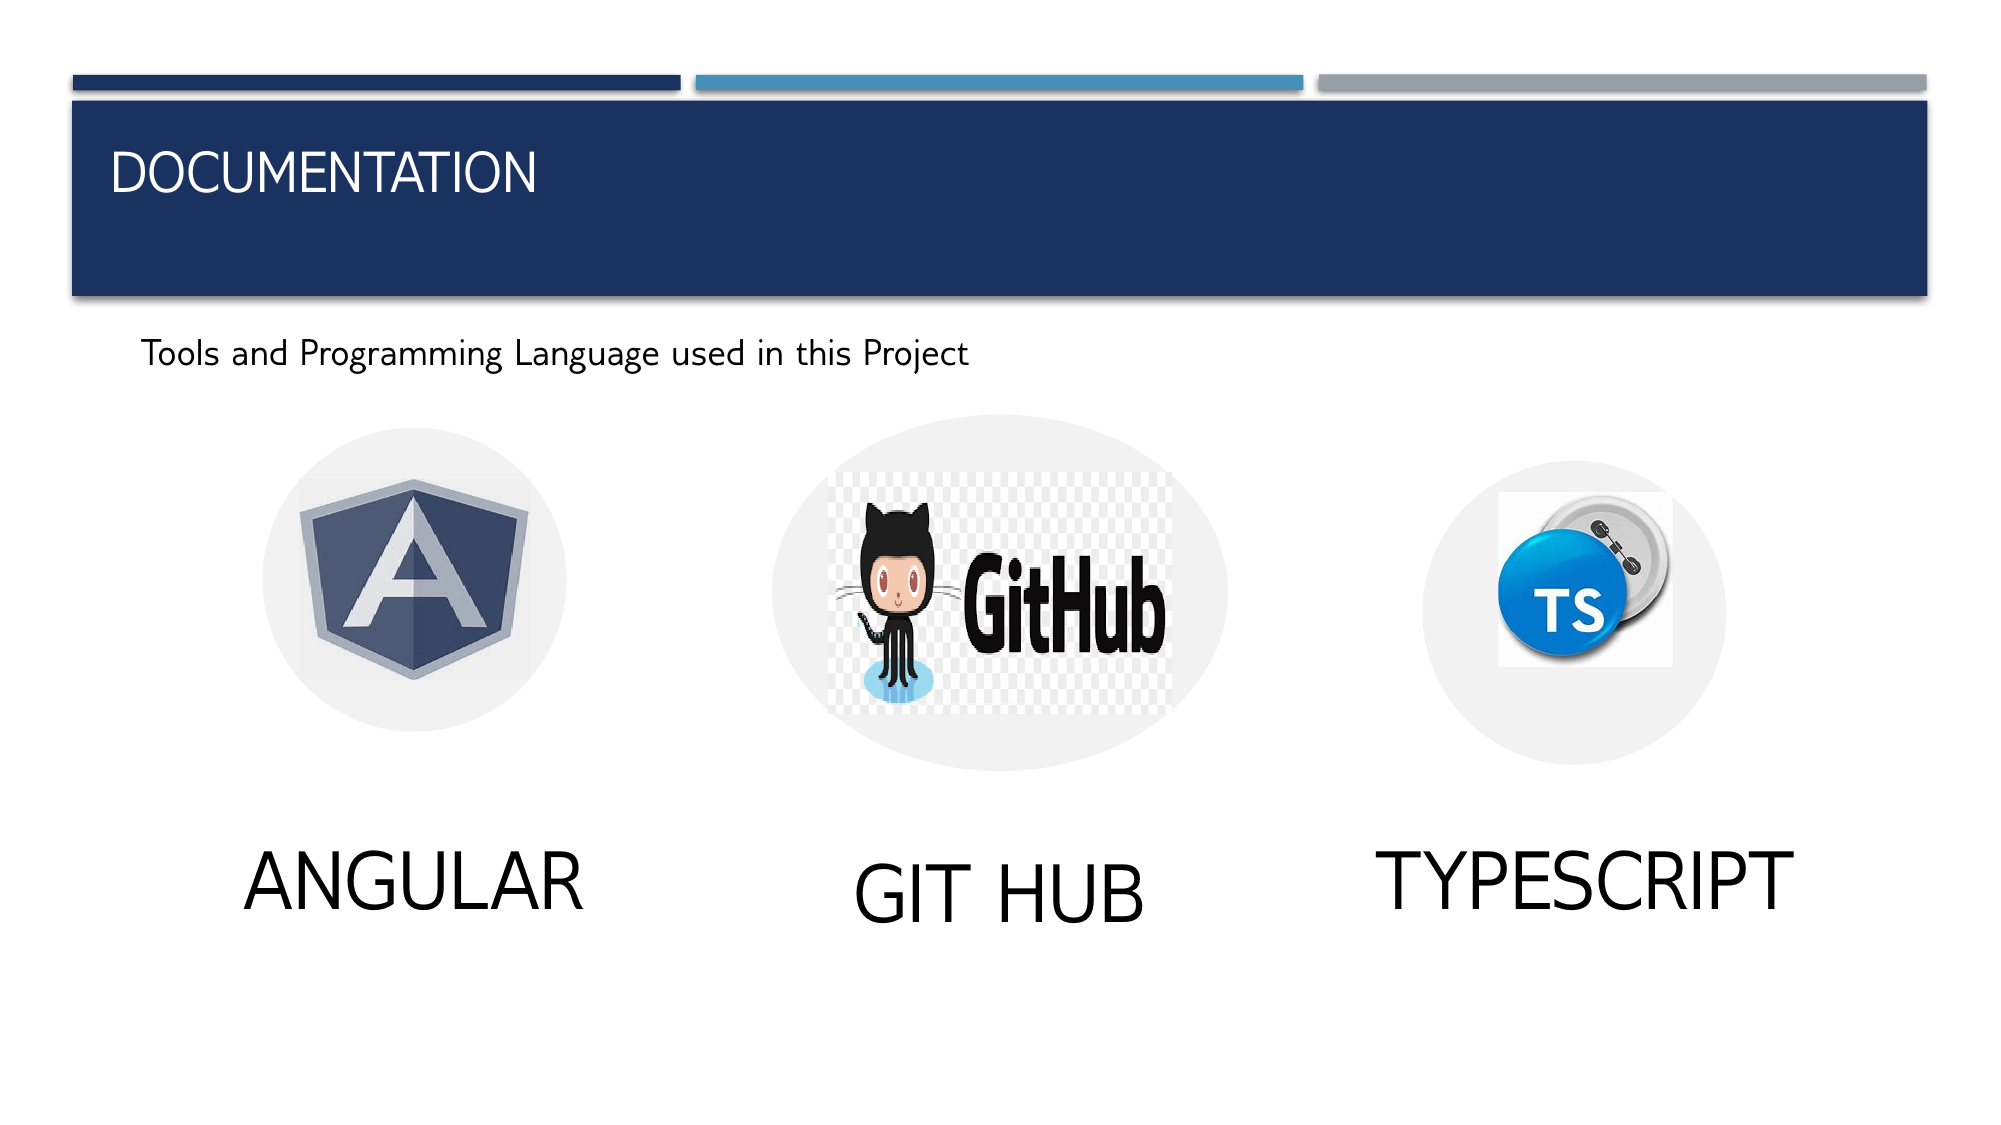

# Documentation
Tools and Programming Language used in this Project
Angular
Git hub
TypeScript